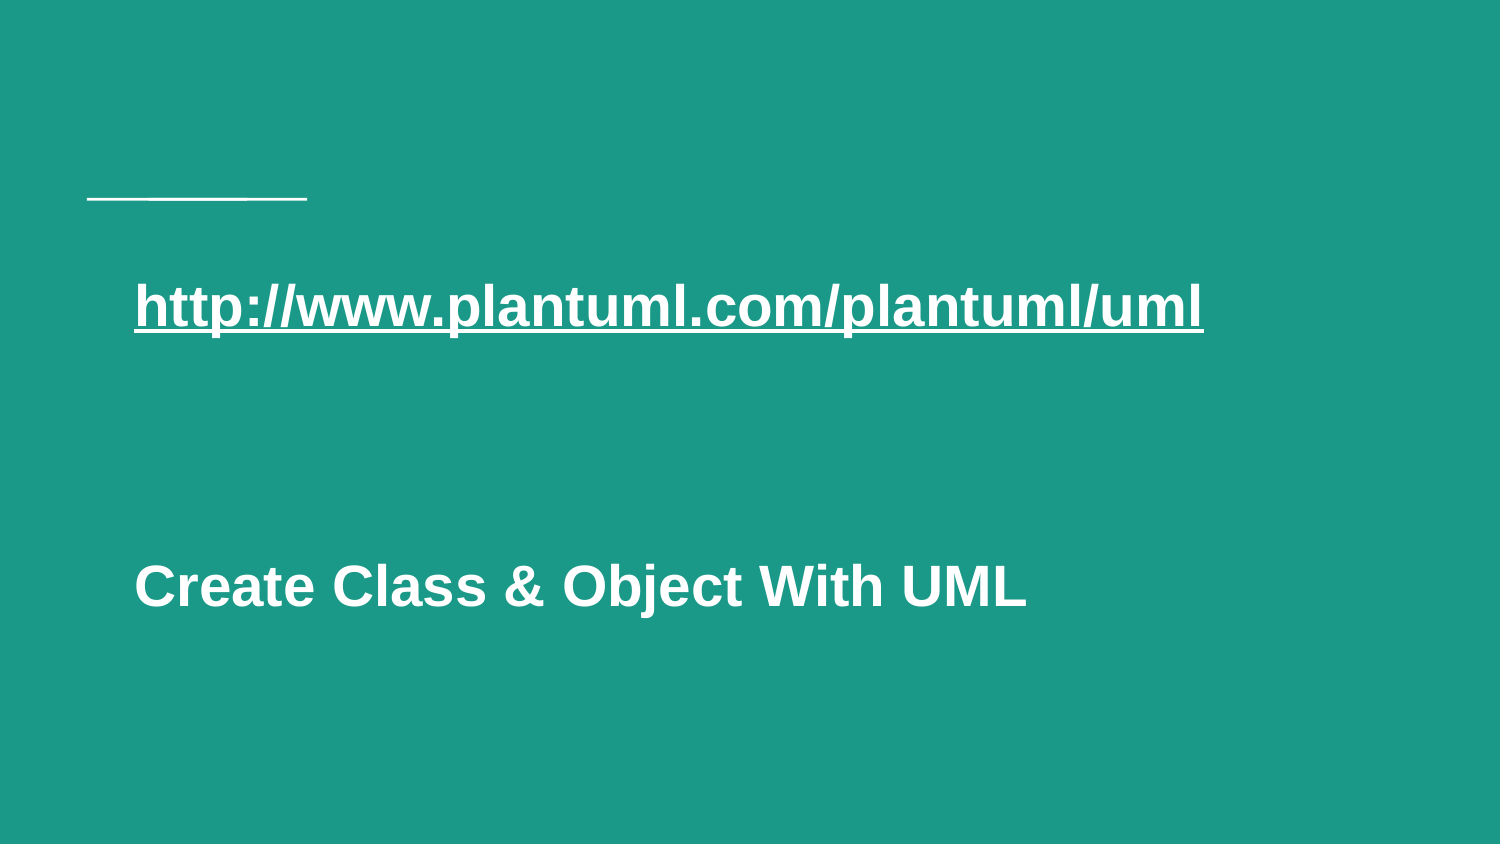

# http://www.plantuml.com/plantuml/uml Create Class & Object With UML